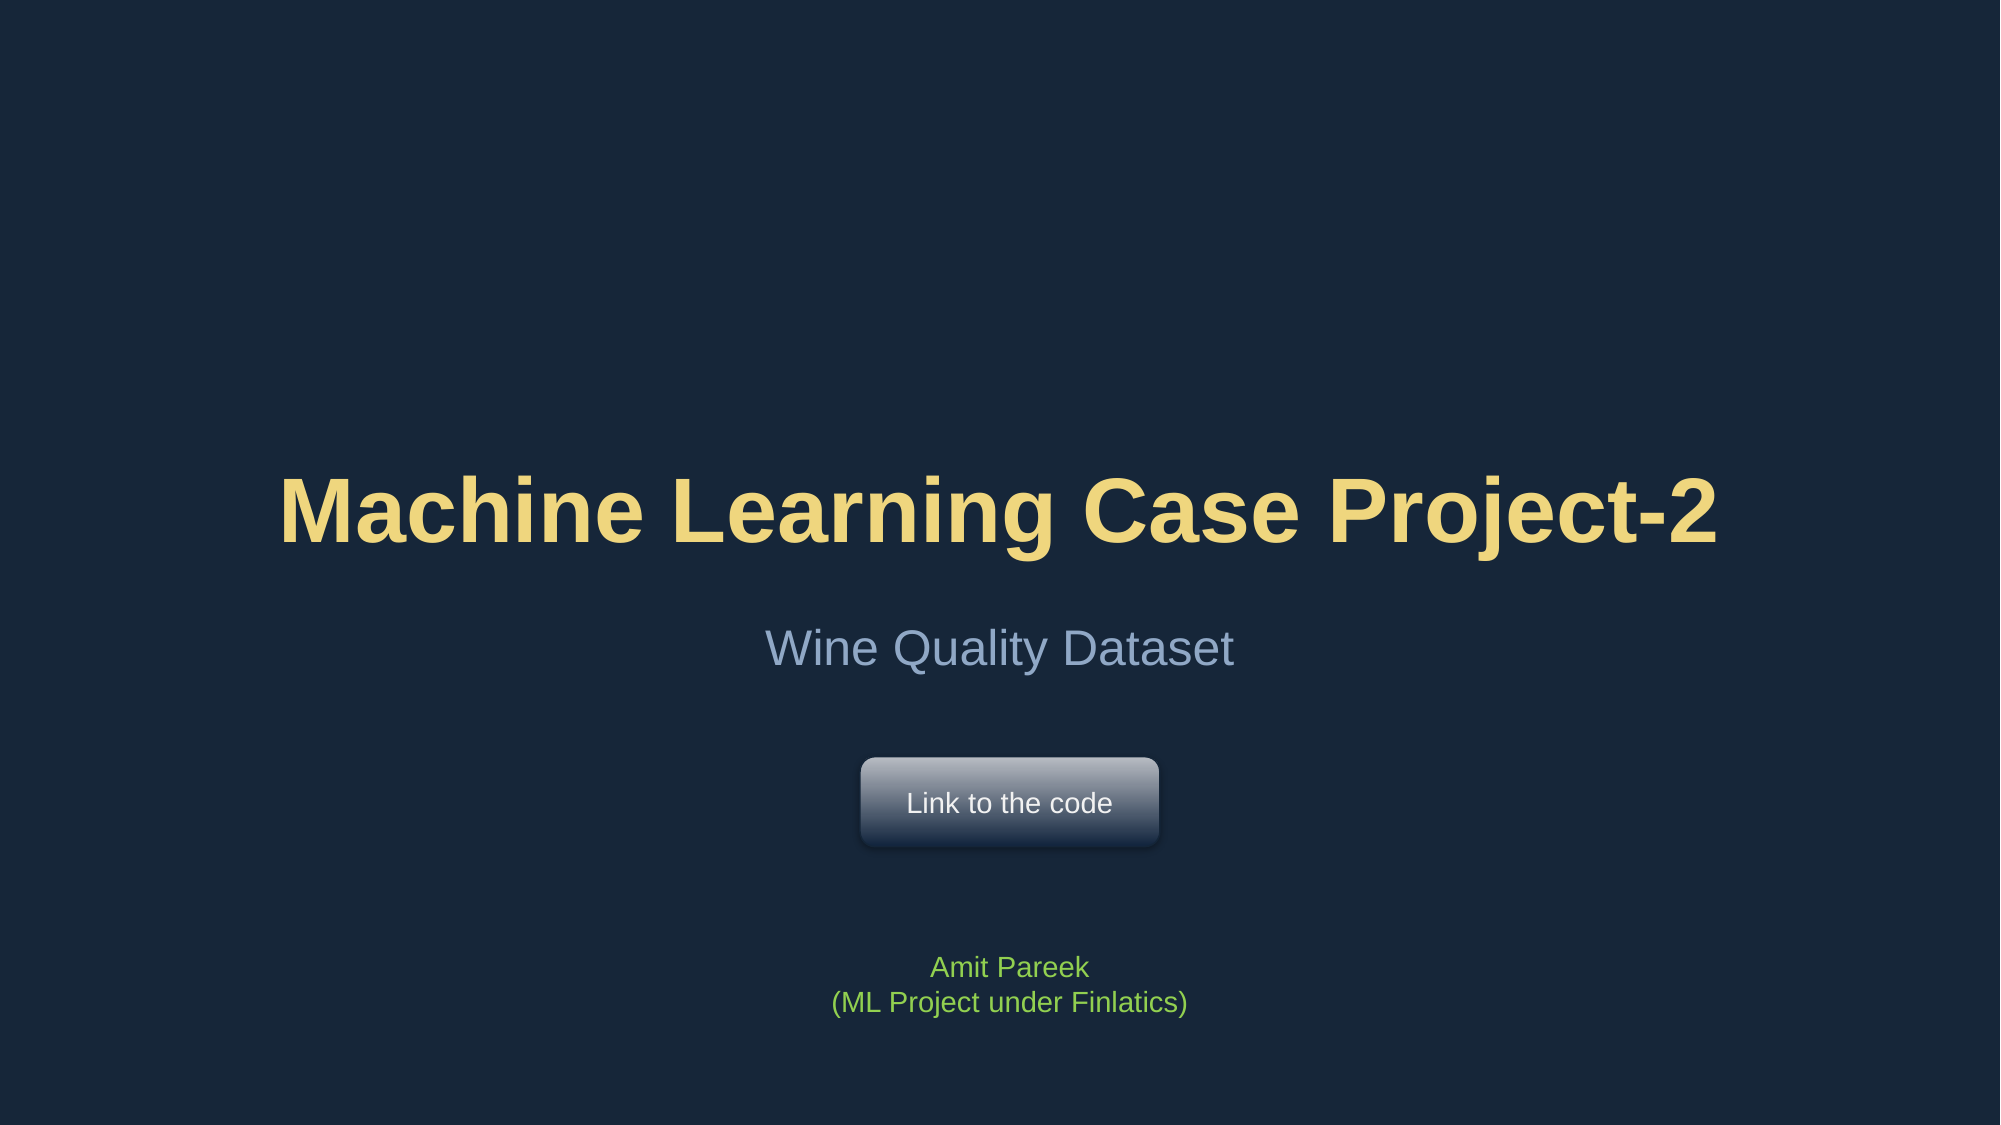

# Machine Learning Case Project-2
Wine Quality Dataset
Link to the code
Amit Pareek
(ML Project under Finlatics)